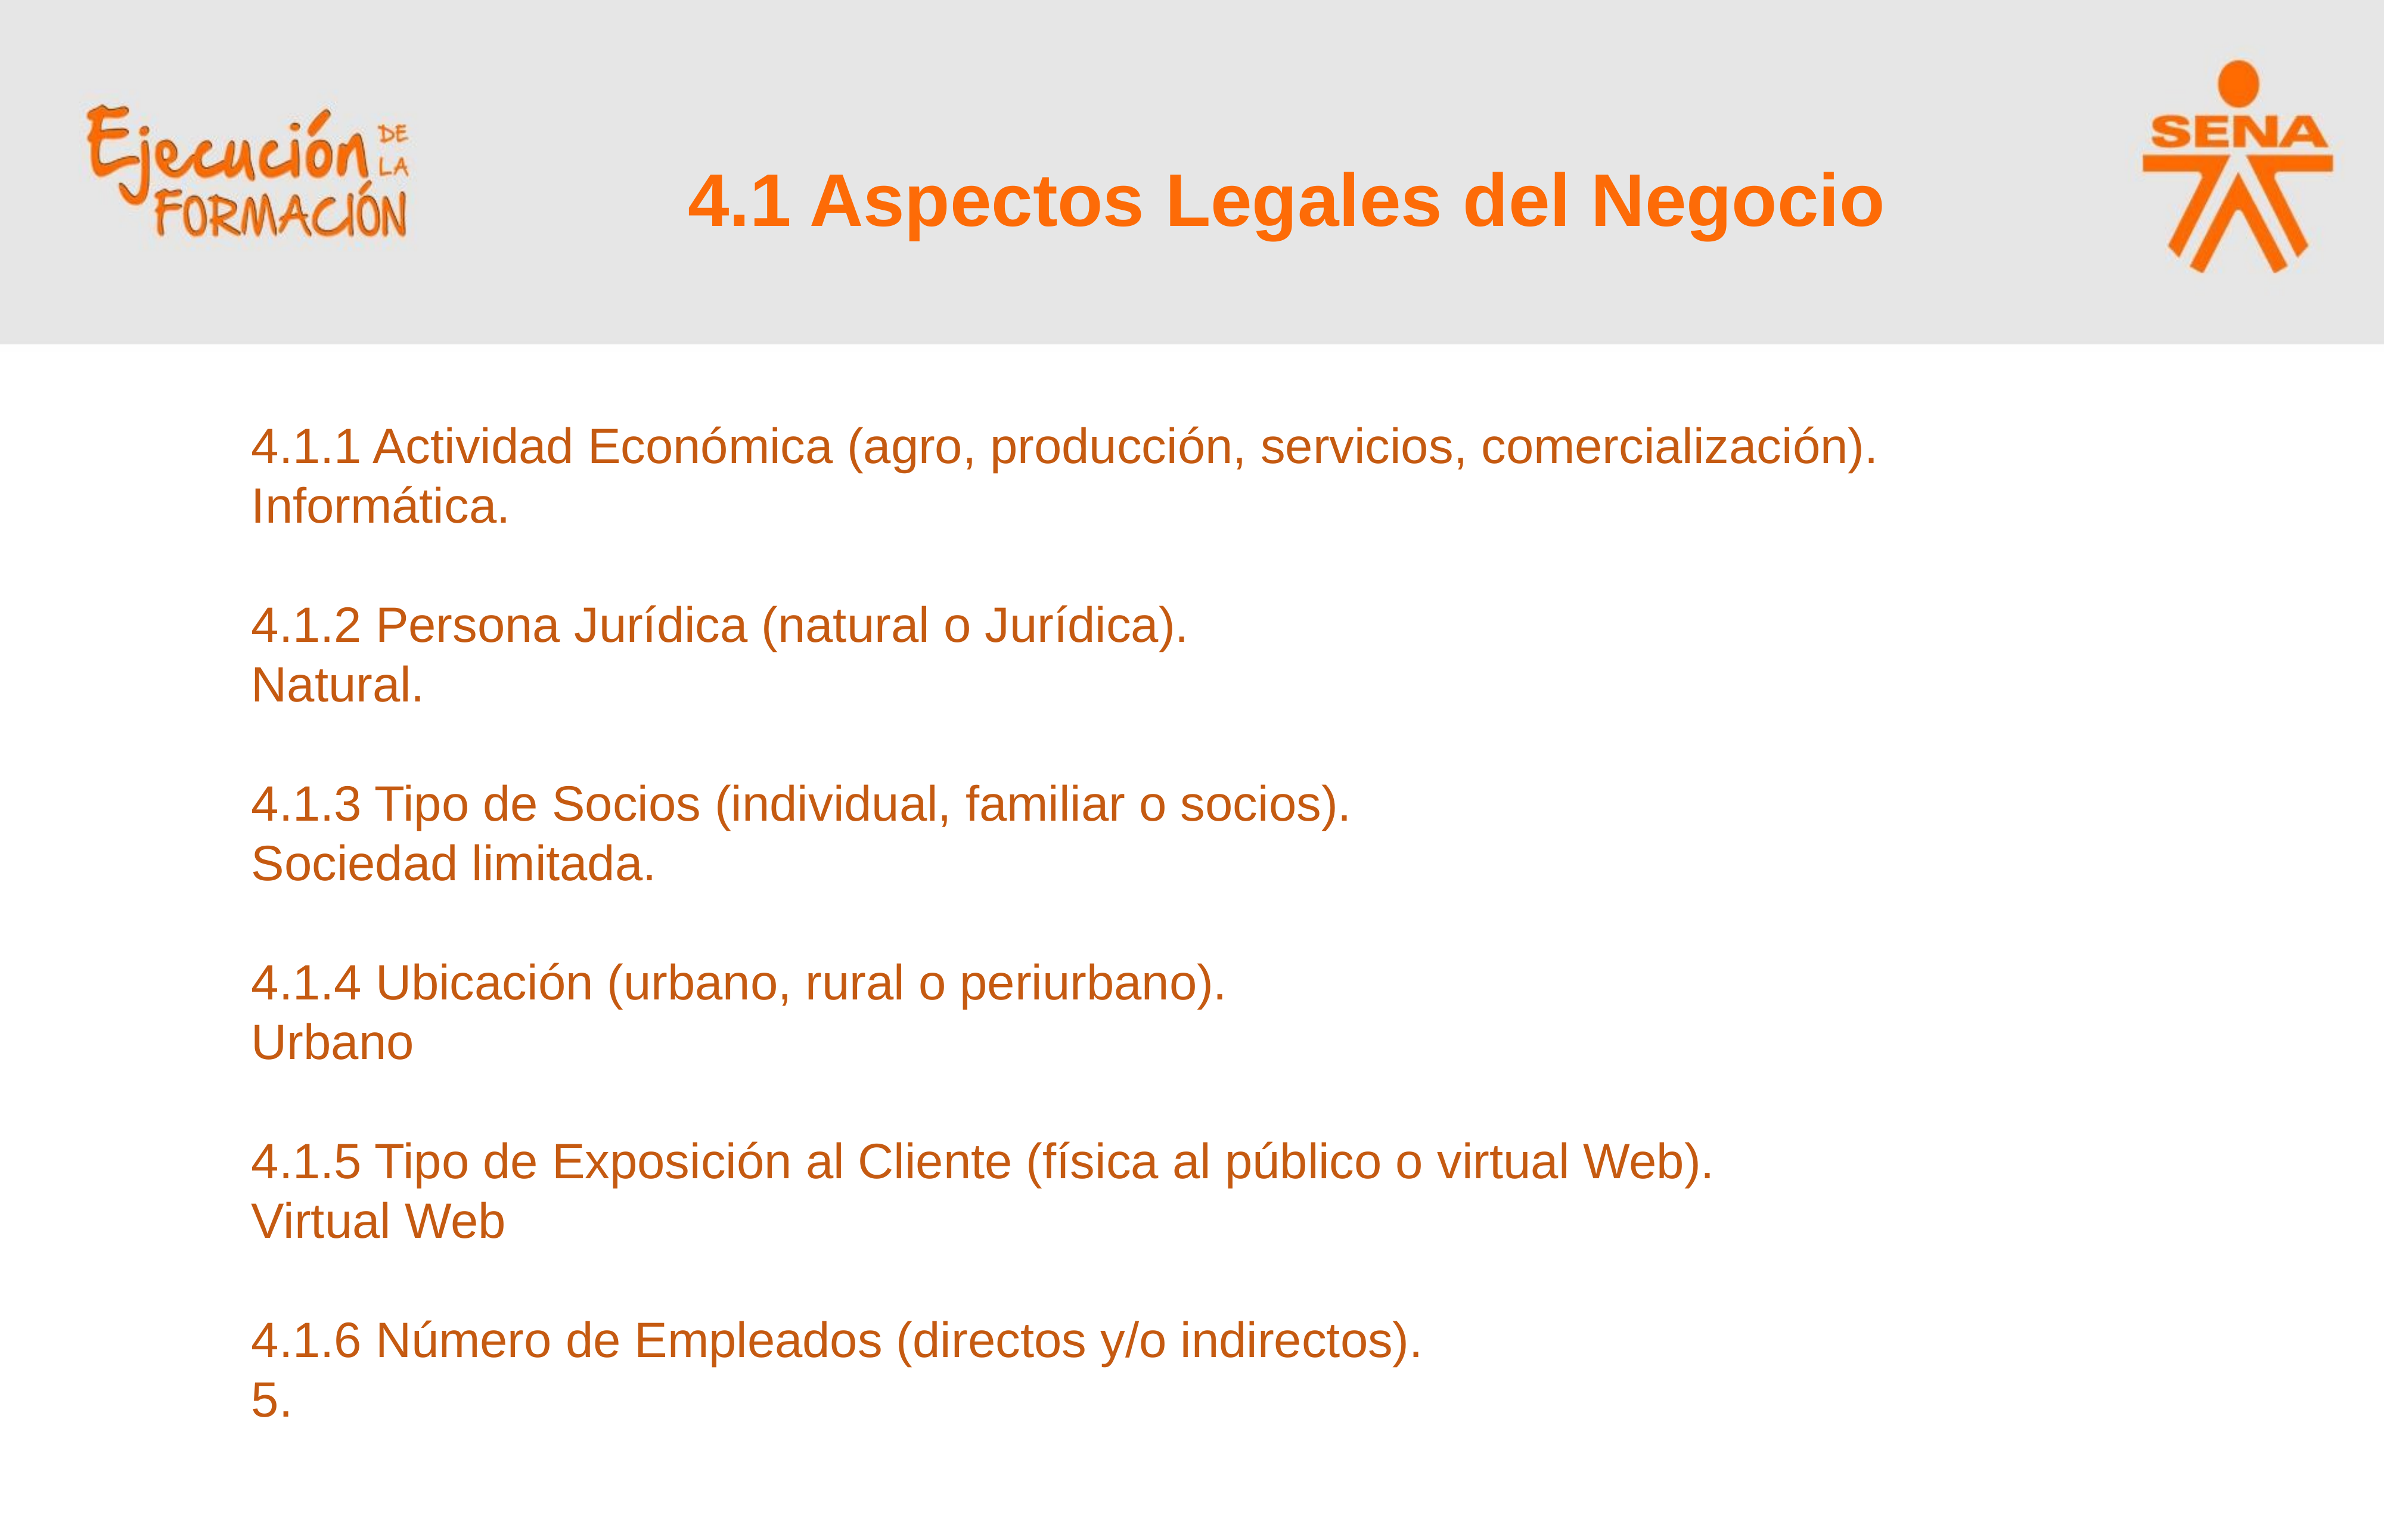

4.1 Aspectos Legales del Negocio
4.1.1 Actividad Económica (agro, producción, servicios, comercialización).
Informática.

4.1.2 Persona Jurídica (natural o Jurídica).
Natural.

4.1.3 Tipo de Socios (individual, familiar o socios).
Sociedad limitada.

4.1.4 Ubicación (urbano, rural o periurbano).
Urbano

4.1.5 Tipo de Exposición al Cliente (física al público o virtual Web).
Virtual Web

4.1.6 Número de Empleados (directos y/o indirectos).
5.